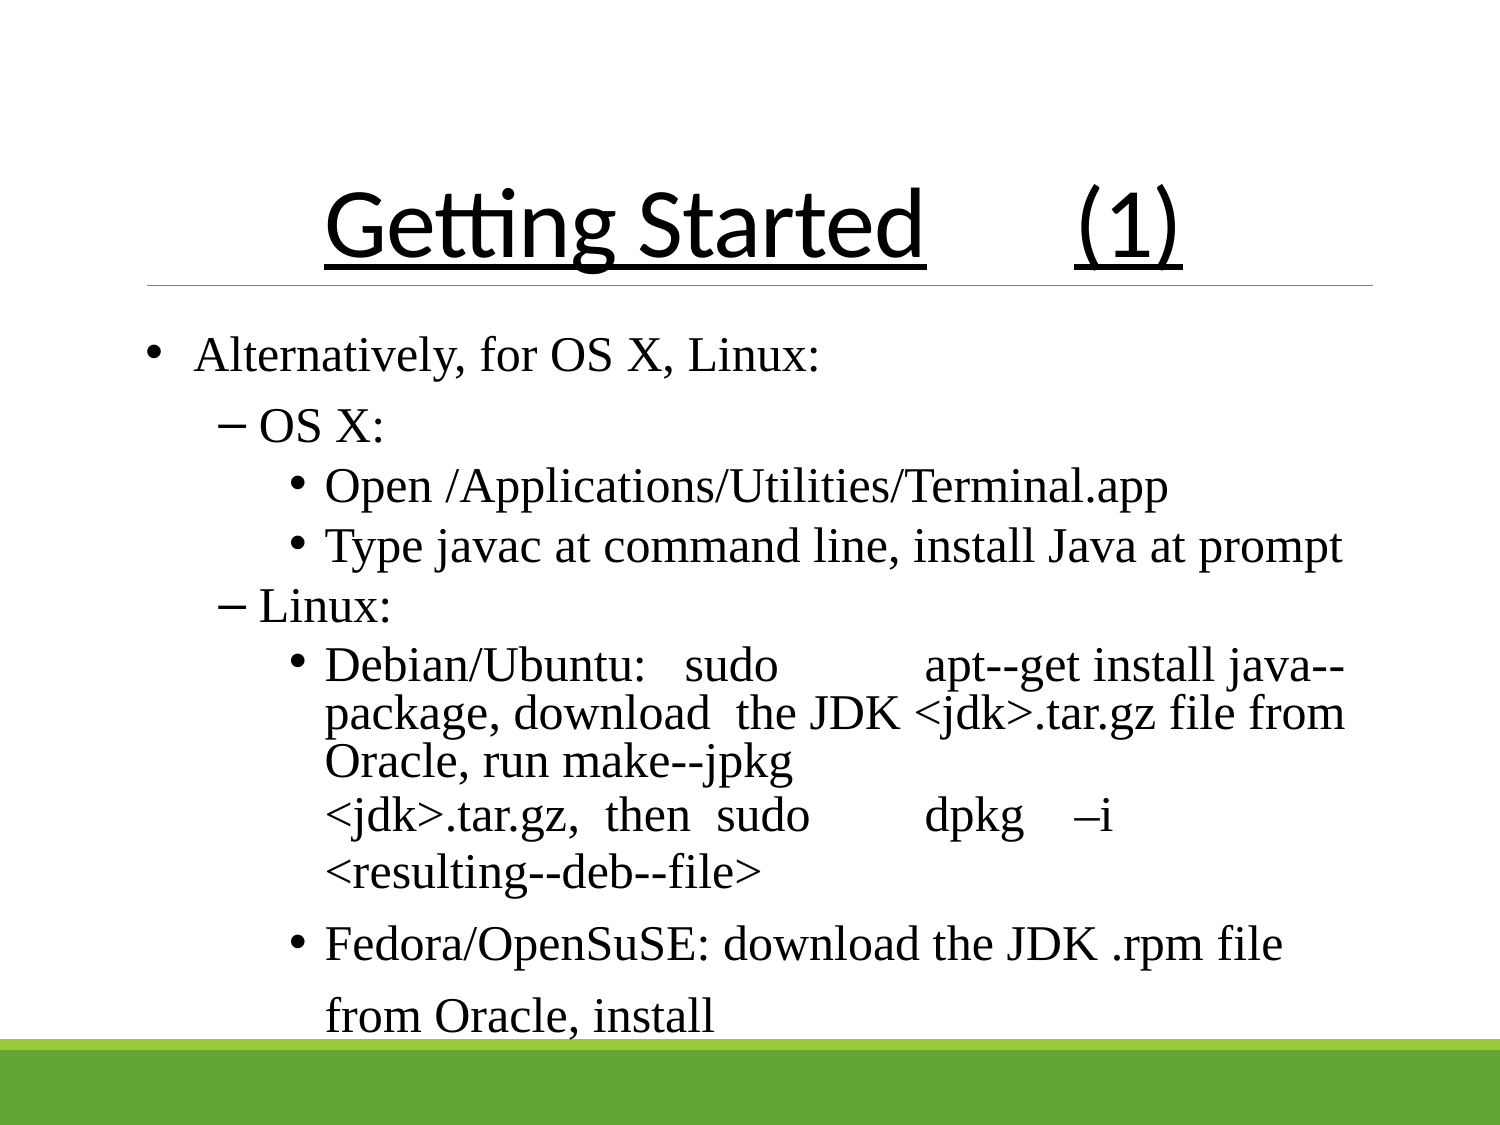

# Getting Started	(1)
Alternatively, for OS X, Linux:
OS X:
Open /Applications/Utilities/Terminal.app
Type javac at command line, install Java at prompt
Linux:
Debian/Ubuntu:   sudo	apt-­‐get install java-­‐package, download  the JDK <jdk>.tar.gz file from Oracle, run make-­‐jpkg
<jdk>.tar.gz,  then  sudo	dpkg	–i	<resulting-­‐deb-­‐file>
Fedora/OpenSuSE: download the JDK .rpm file from Oracle, install